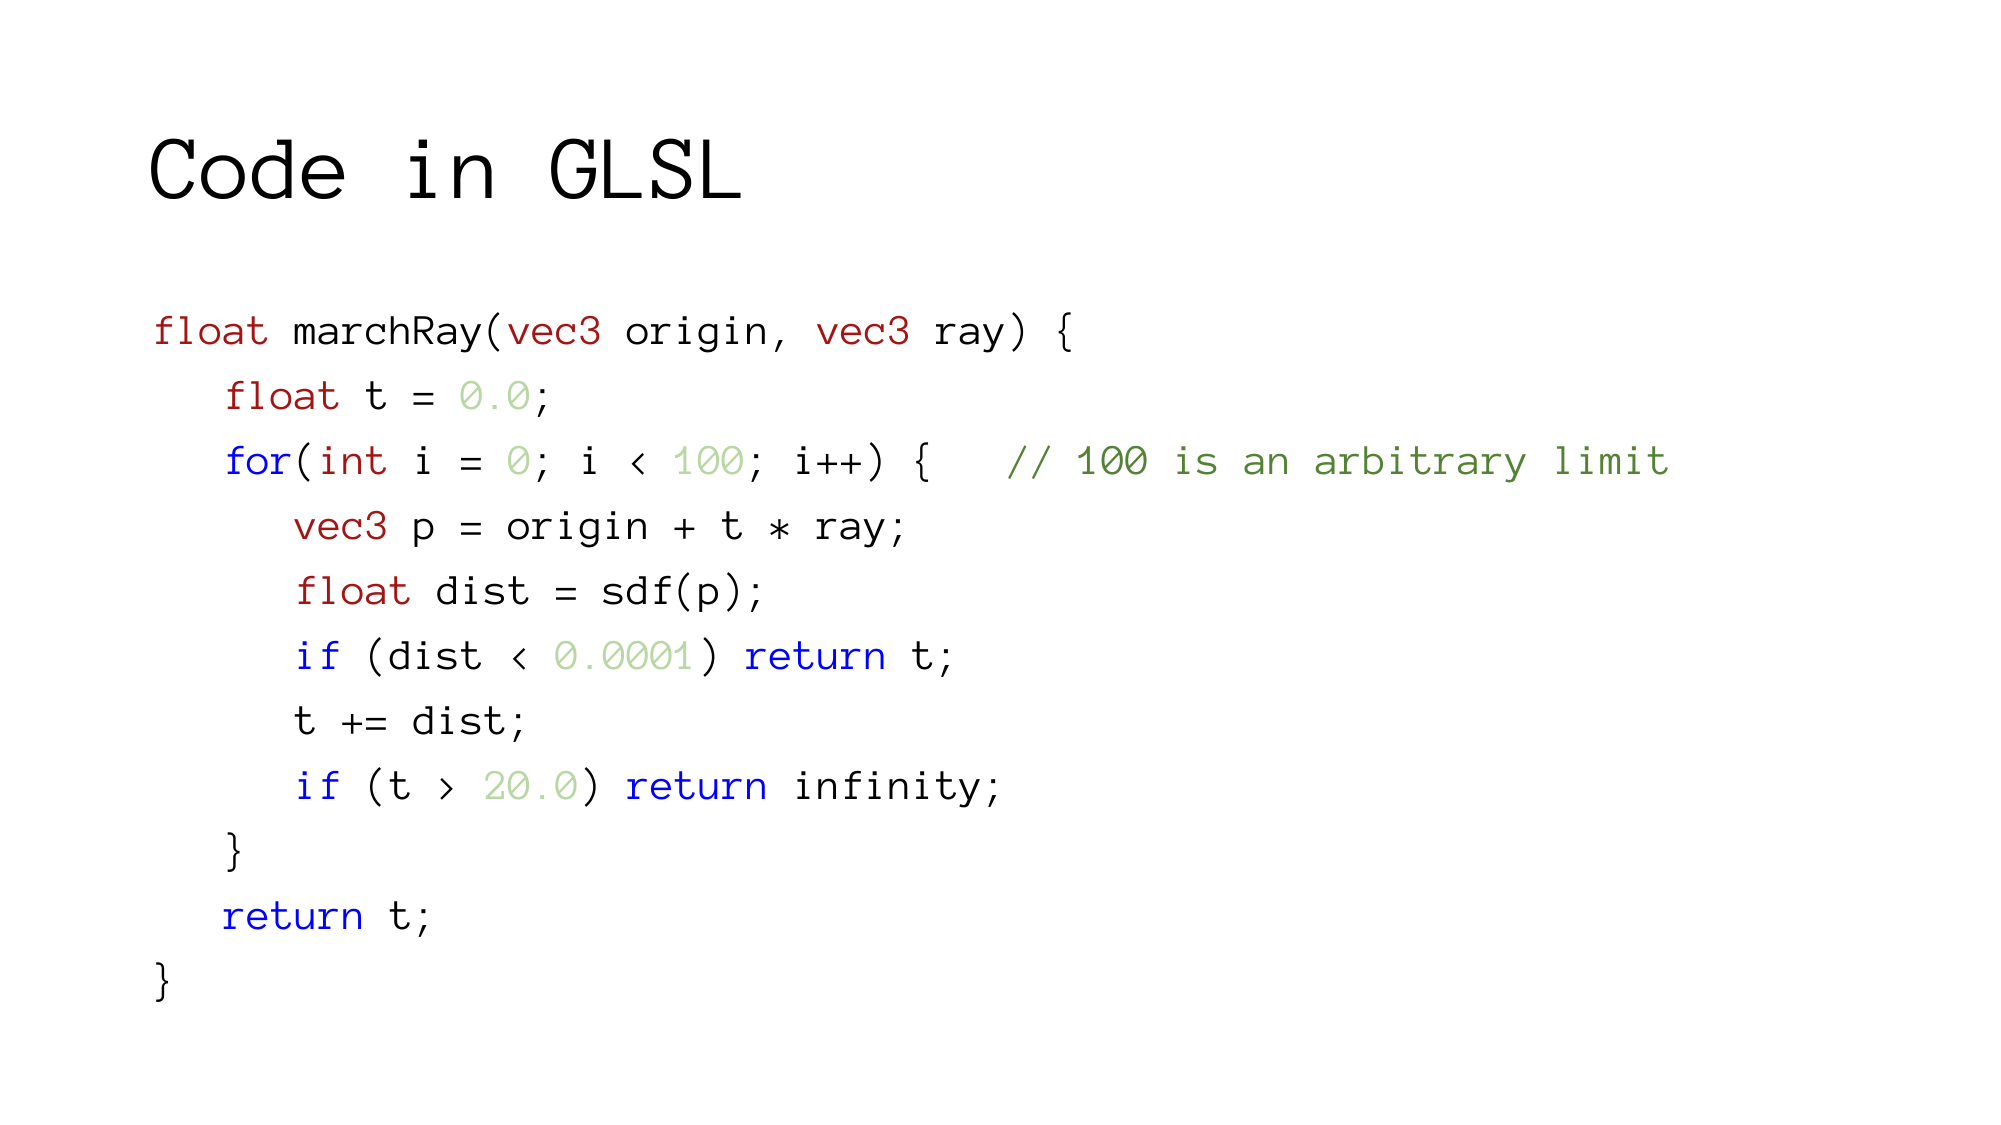

# Code in GLSL
float marchRay(vec3 origin, vec3 ray) {
   float t = 0.0;
   for(int i = 0; i < 100; i++) {   // 100 is an arbitrary limit
      vec3 p = origin + t * ray;
      float dist = sdf(p);
      if (dist < 0.0001) return t;
      t += dist;
      if (t > 20.0) return infinity;
   }
   return t;
}